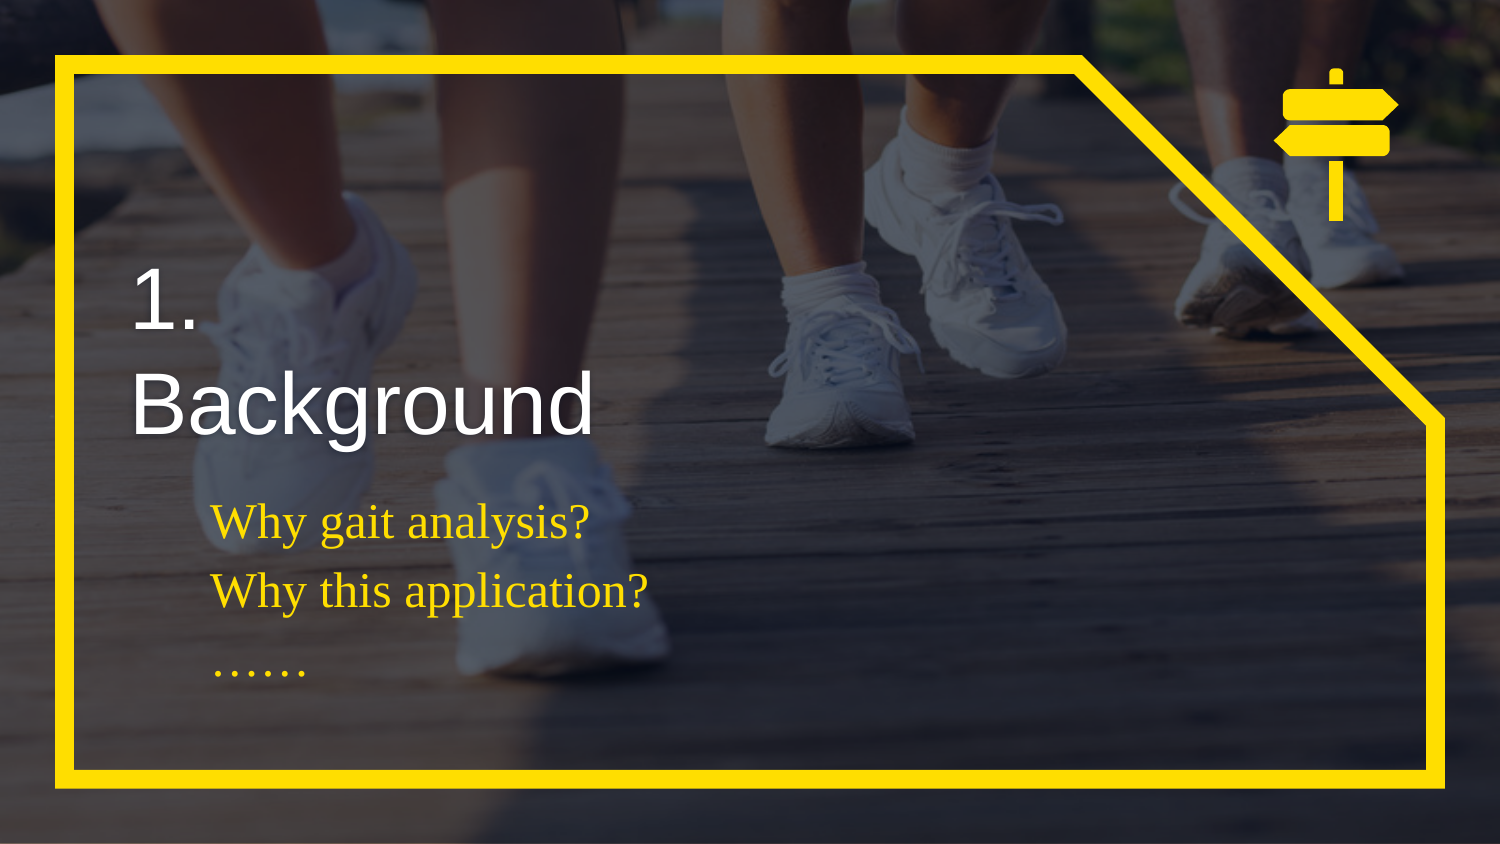

# 1.
Background
Why gait analysis?
Why this application?
……